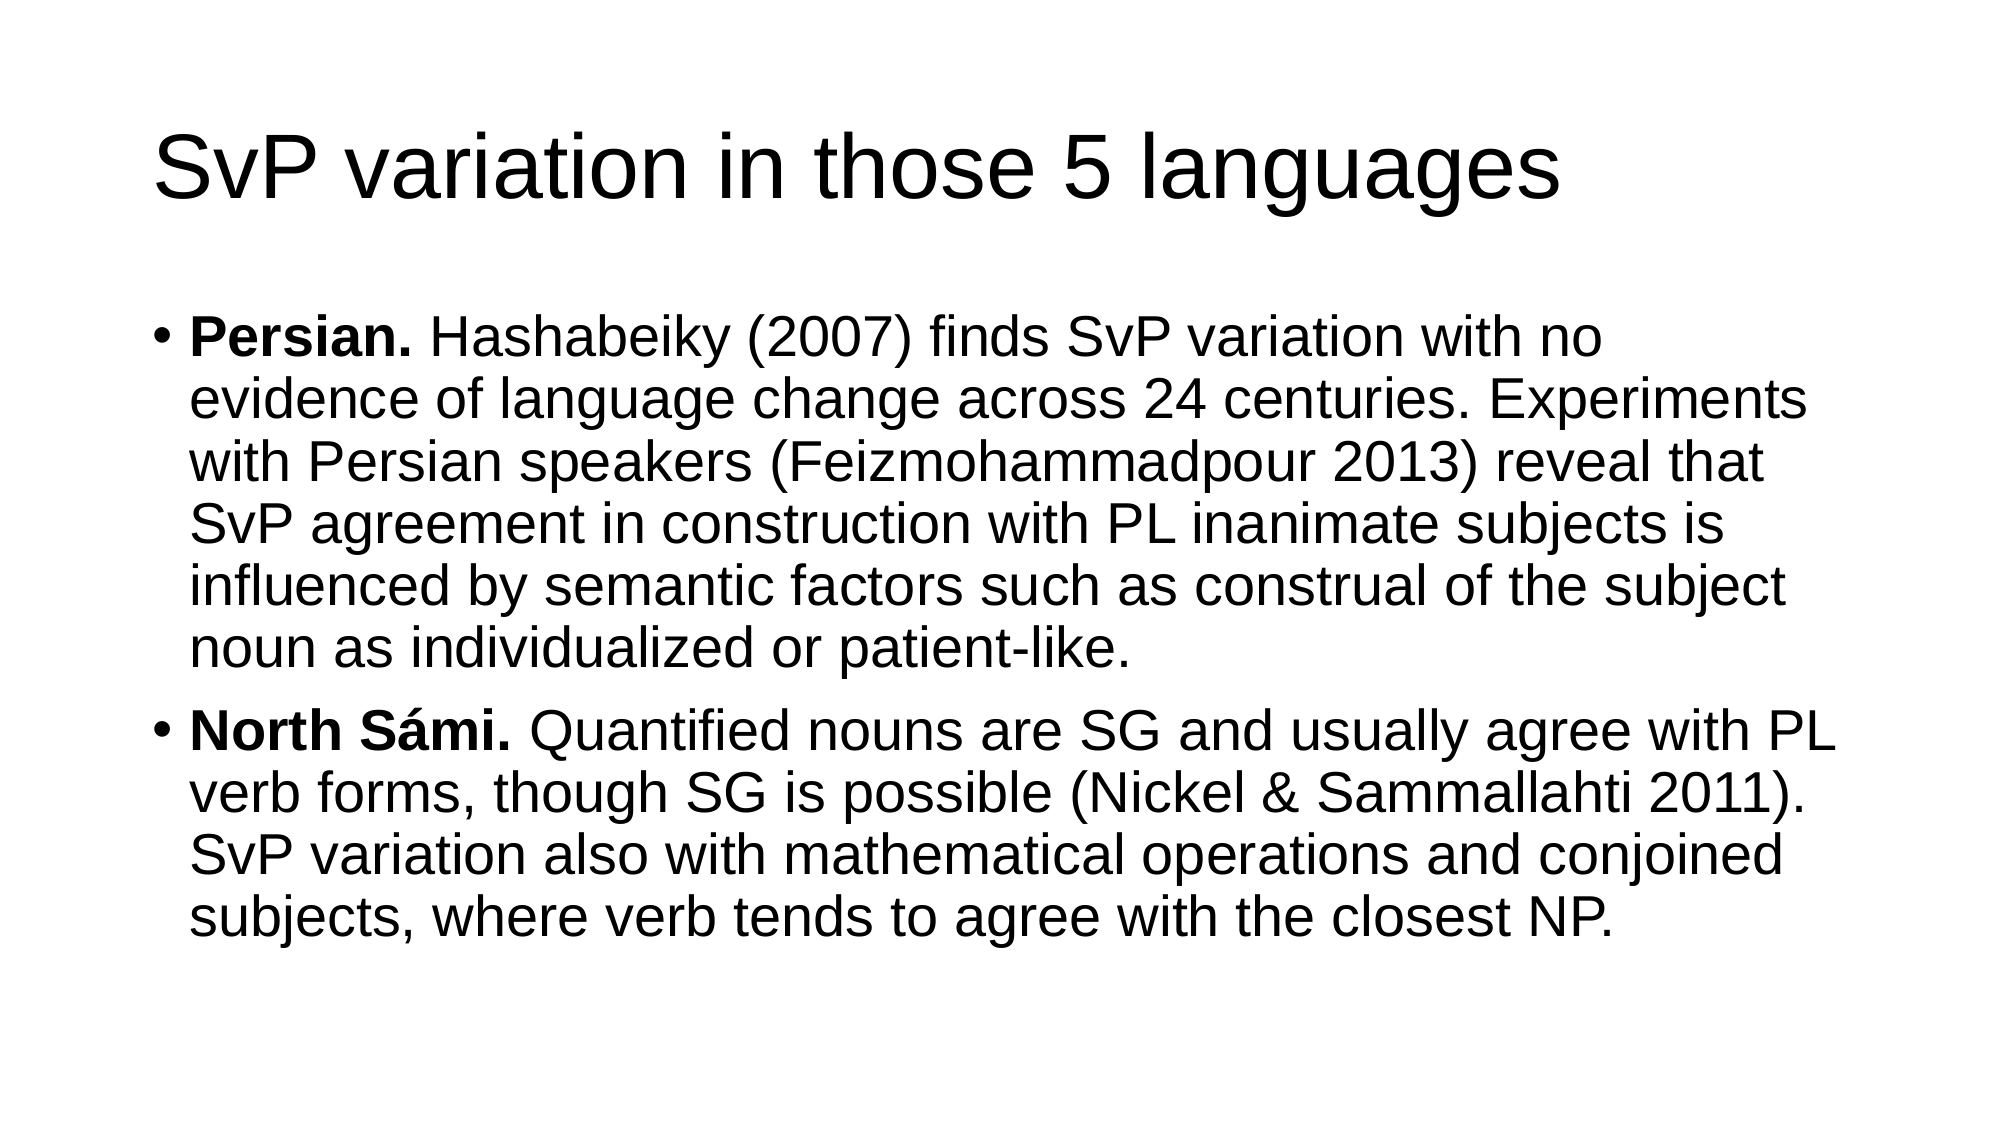

# SvP variation in those 5 languages
Persian. Hashabeiky (2007) finds SvP variation with no evidence of language change across 24 centuries. Experiments with Persian speakers (Feizmohammadpour 2013) reveal that SvP agreement in construction with PL inanimate subjects is influenced by semantic factors such as construal of the subject noun as individualized or patient-like.
North Sámi. Quantified nouns are SG and usually agree with PL verb forms, though SG is possible (Nickel & Sammallahti 2011). SvP variation also with mathematical operations and conjoined subjects, where verb tends to agree with the closest NP.